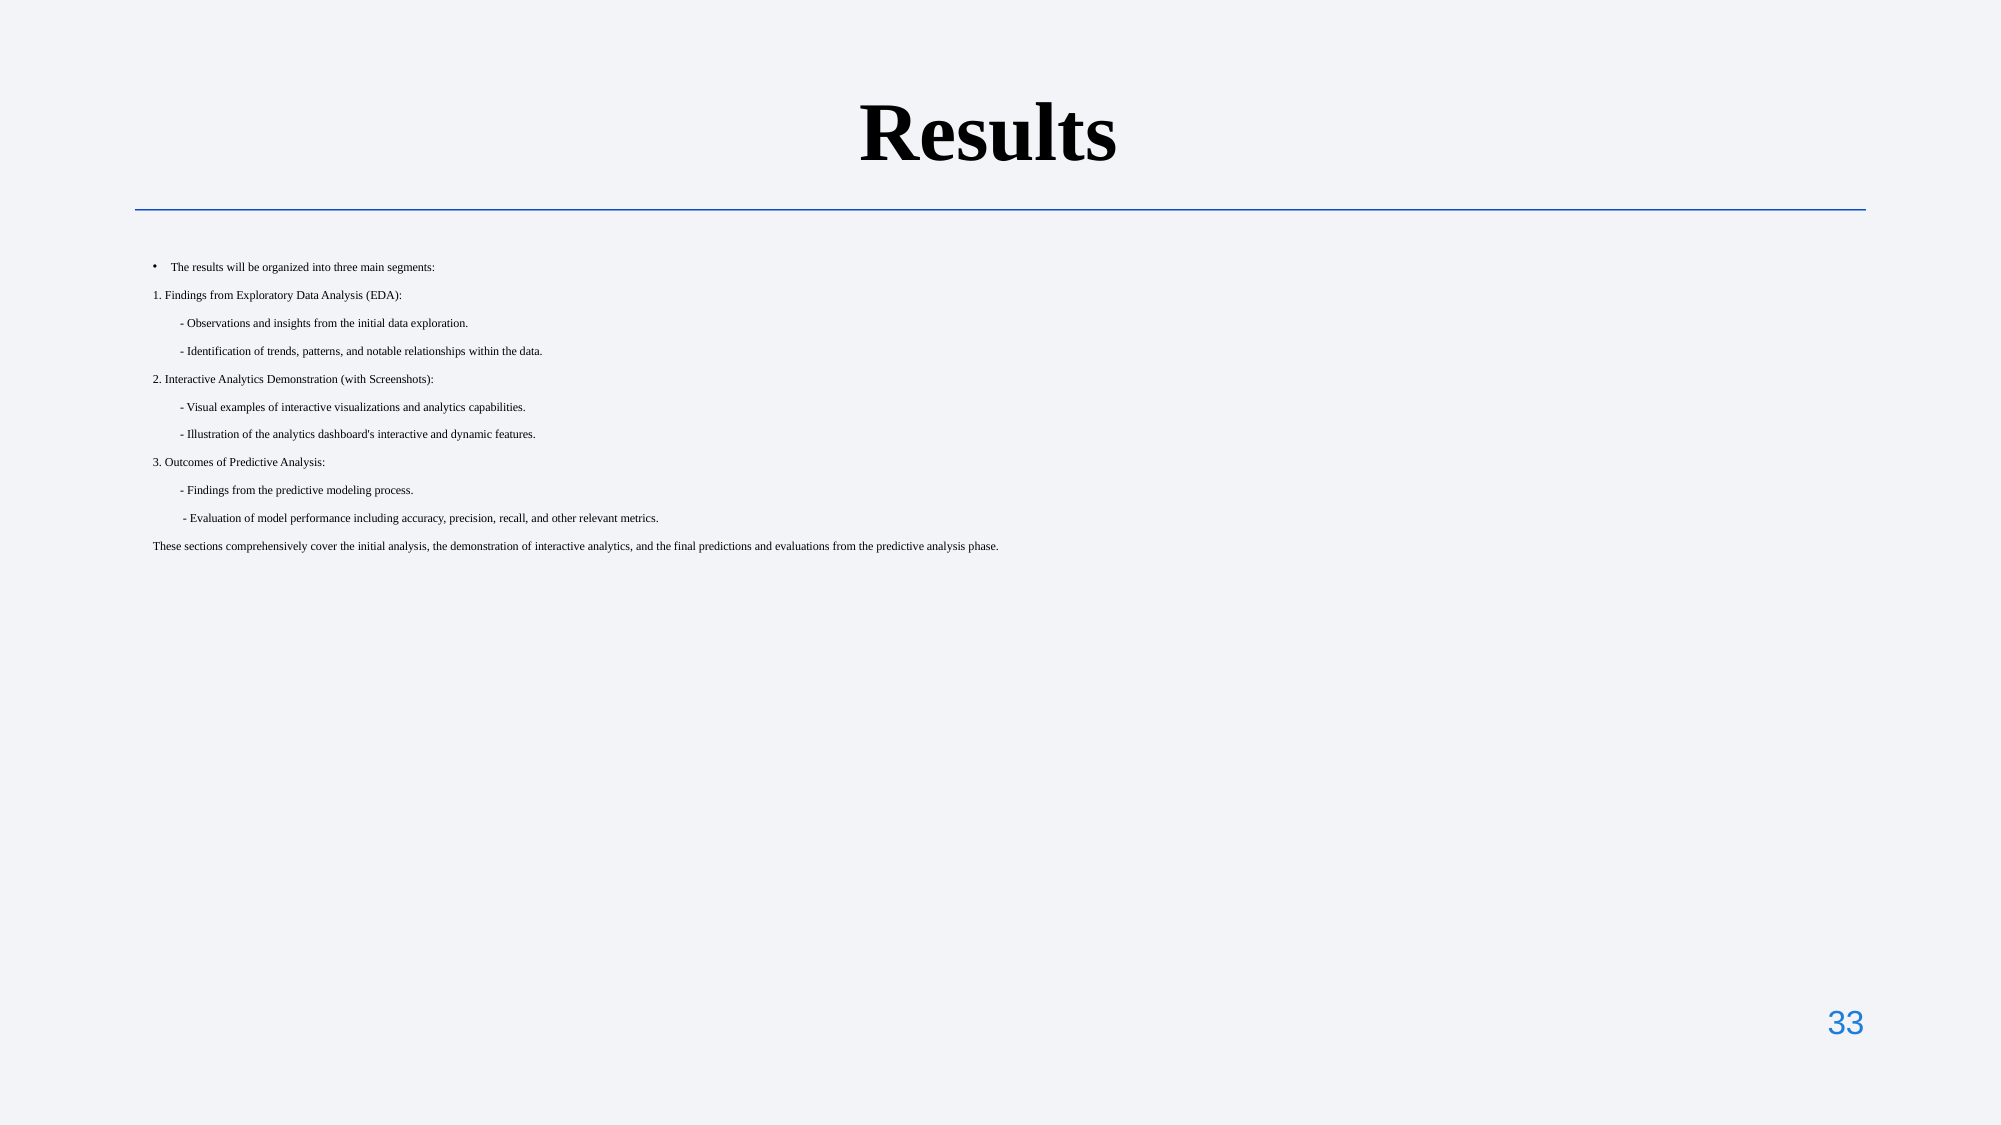

Results
The results will be organized into three main segments:
1. Findings from Exploratory Data Analysis (EDA):
         - Observations and insights from the initial data exploration.
         - Identification of trends, patterns, and notable relationships within the data.
2. Interactive Analytics Demonstration (with Screenshots):
         - Visual examples of interactive visualizations and analytics capabilities.
         - Illustration of the analytics dashboard's interactive and dynamic features.
3. Outcomes of Predictive Analysis:
         - Findings from the predictive modeling process.
          - Evaluation of model performance including accuracy, precision, recall, and other relevant metrics.
These sections comprehensively cover the initial analysis, the demonstration of interactive analytics, and the final predictions and evaluations from the predictive analysis phase.

33